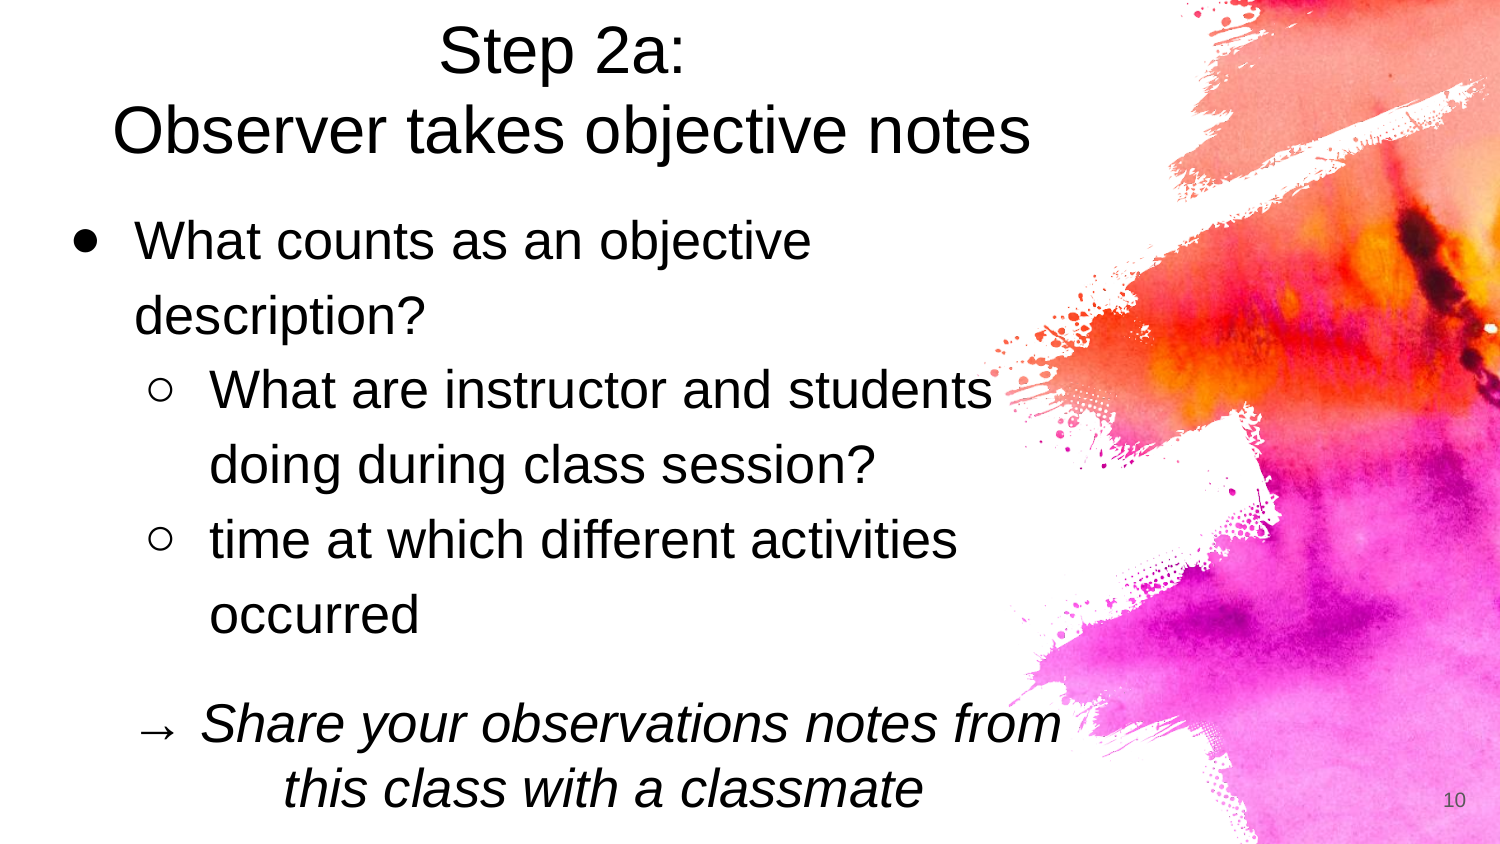

# Step 2a:
Observer takes objective notes

What counts as an objective description?
What are instructor and students doing during class session?
time at which different activities occurred
→ Share your observations notes from
this class with a classmate

10